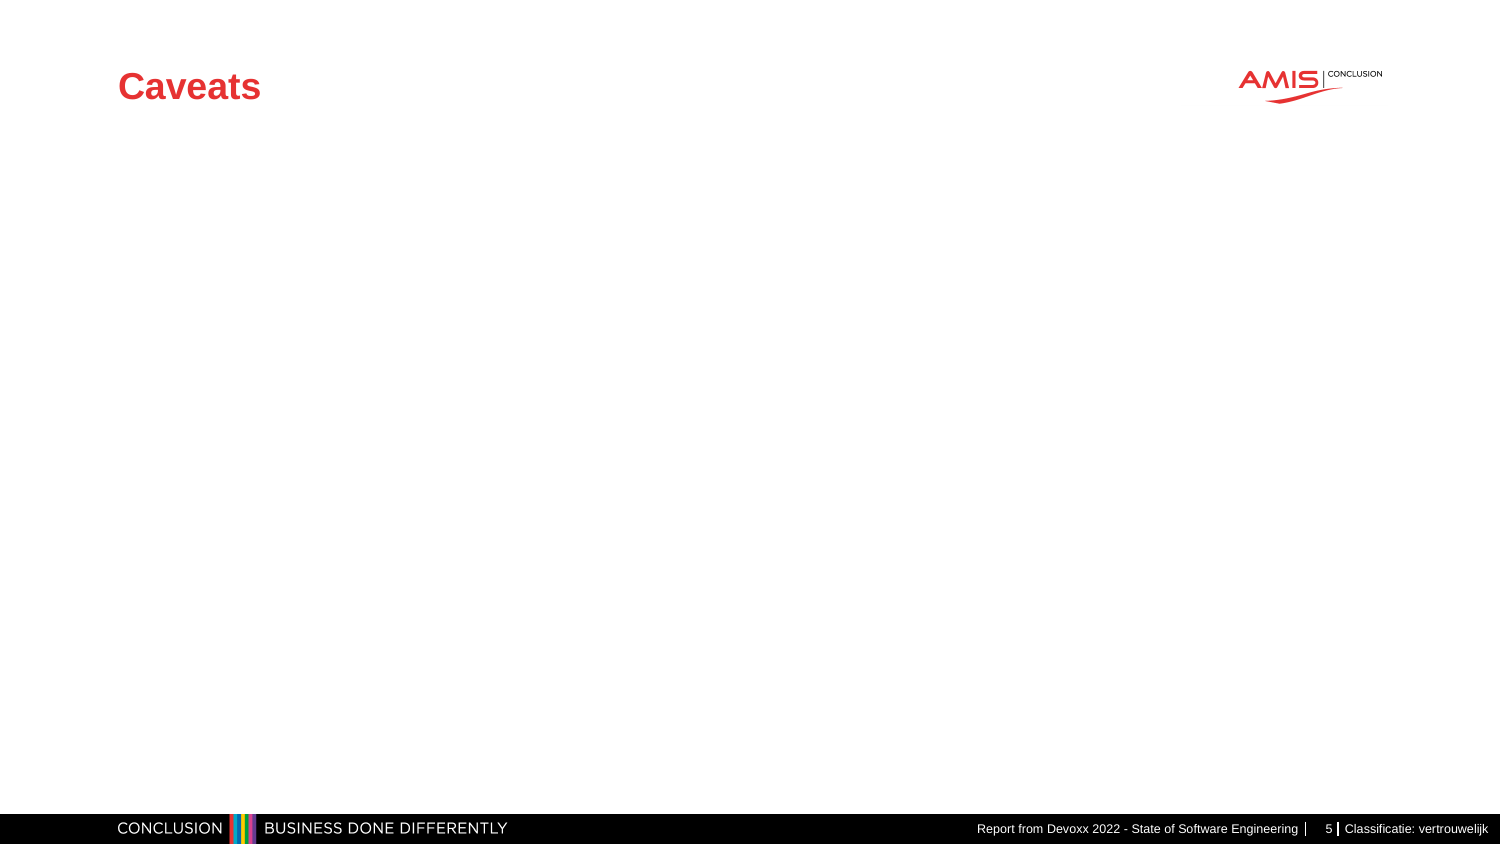

# Caveats

Report from Devoxx 2022 - State of Software Engineering
5